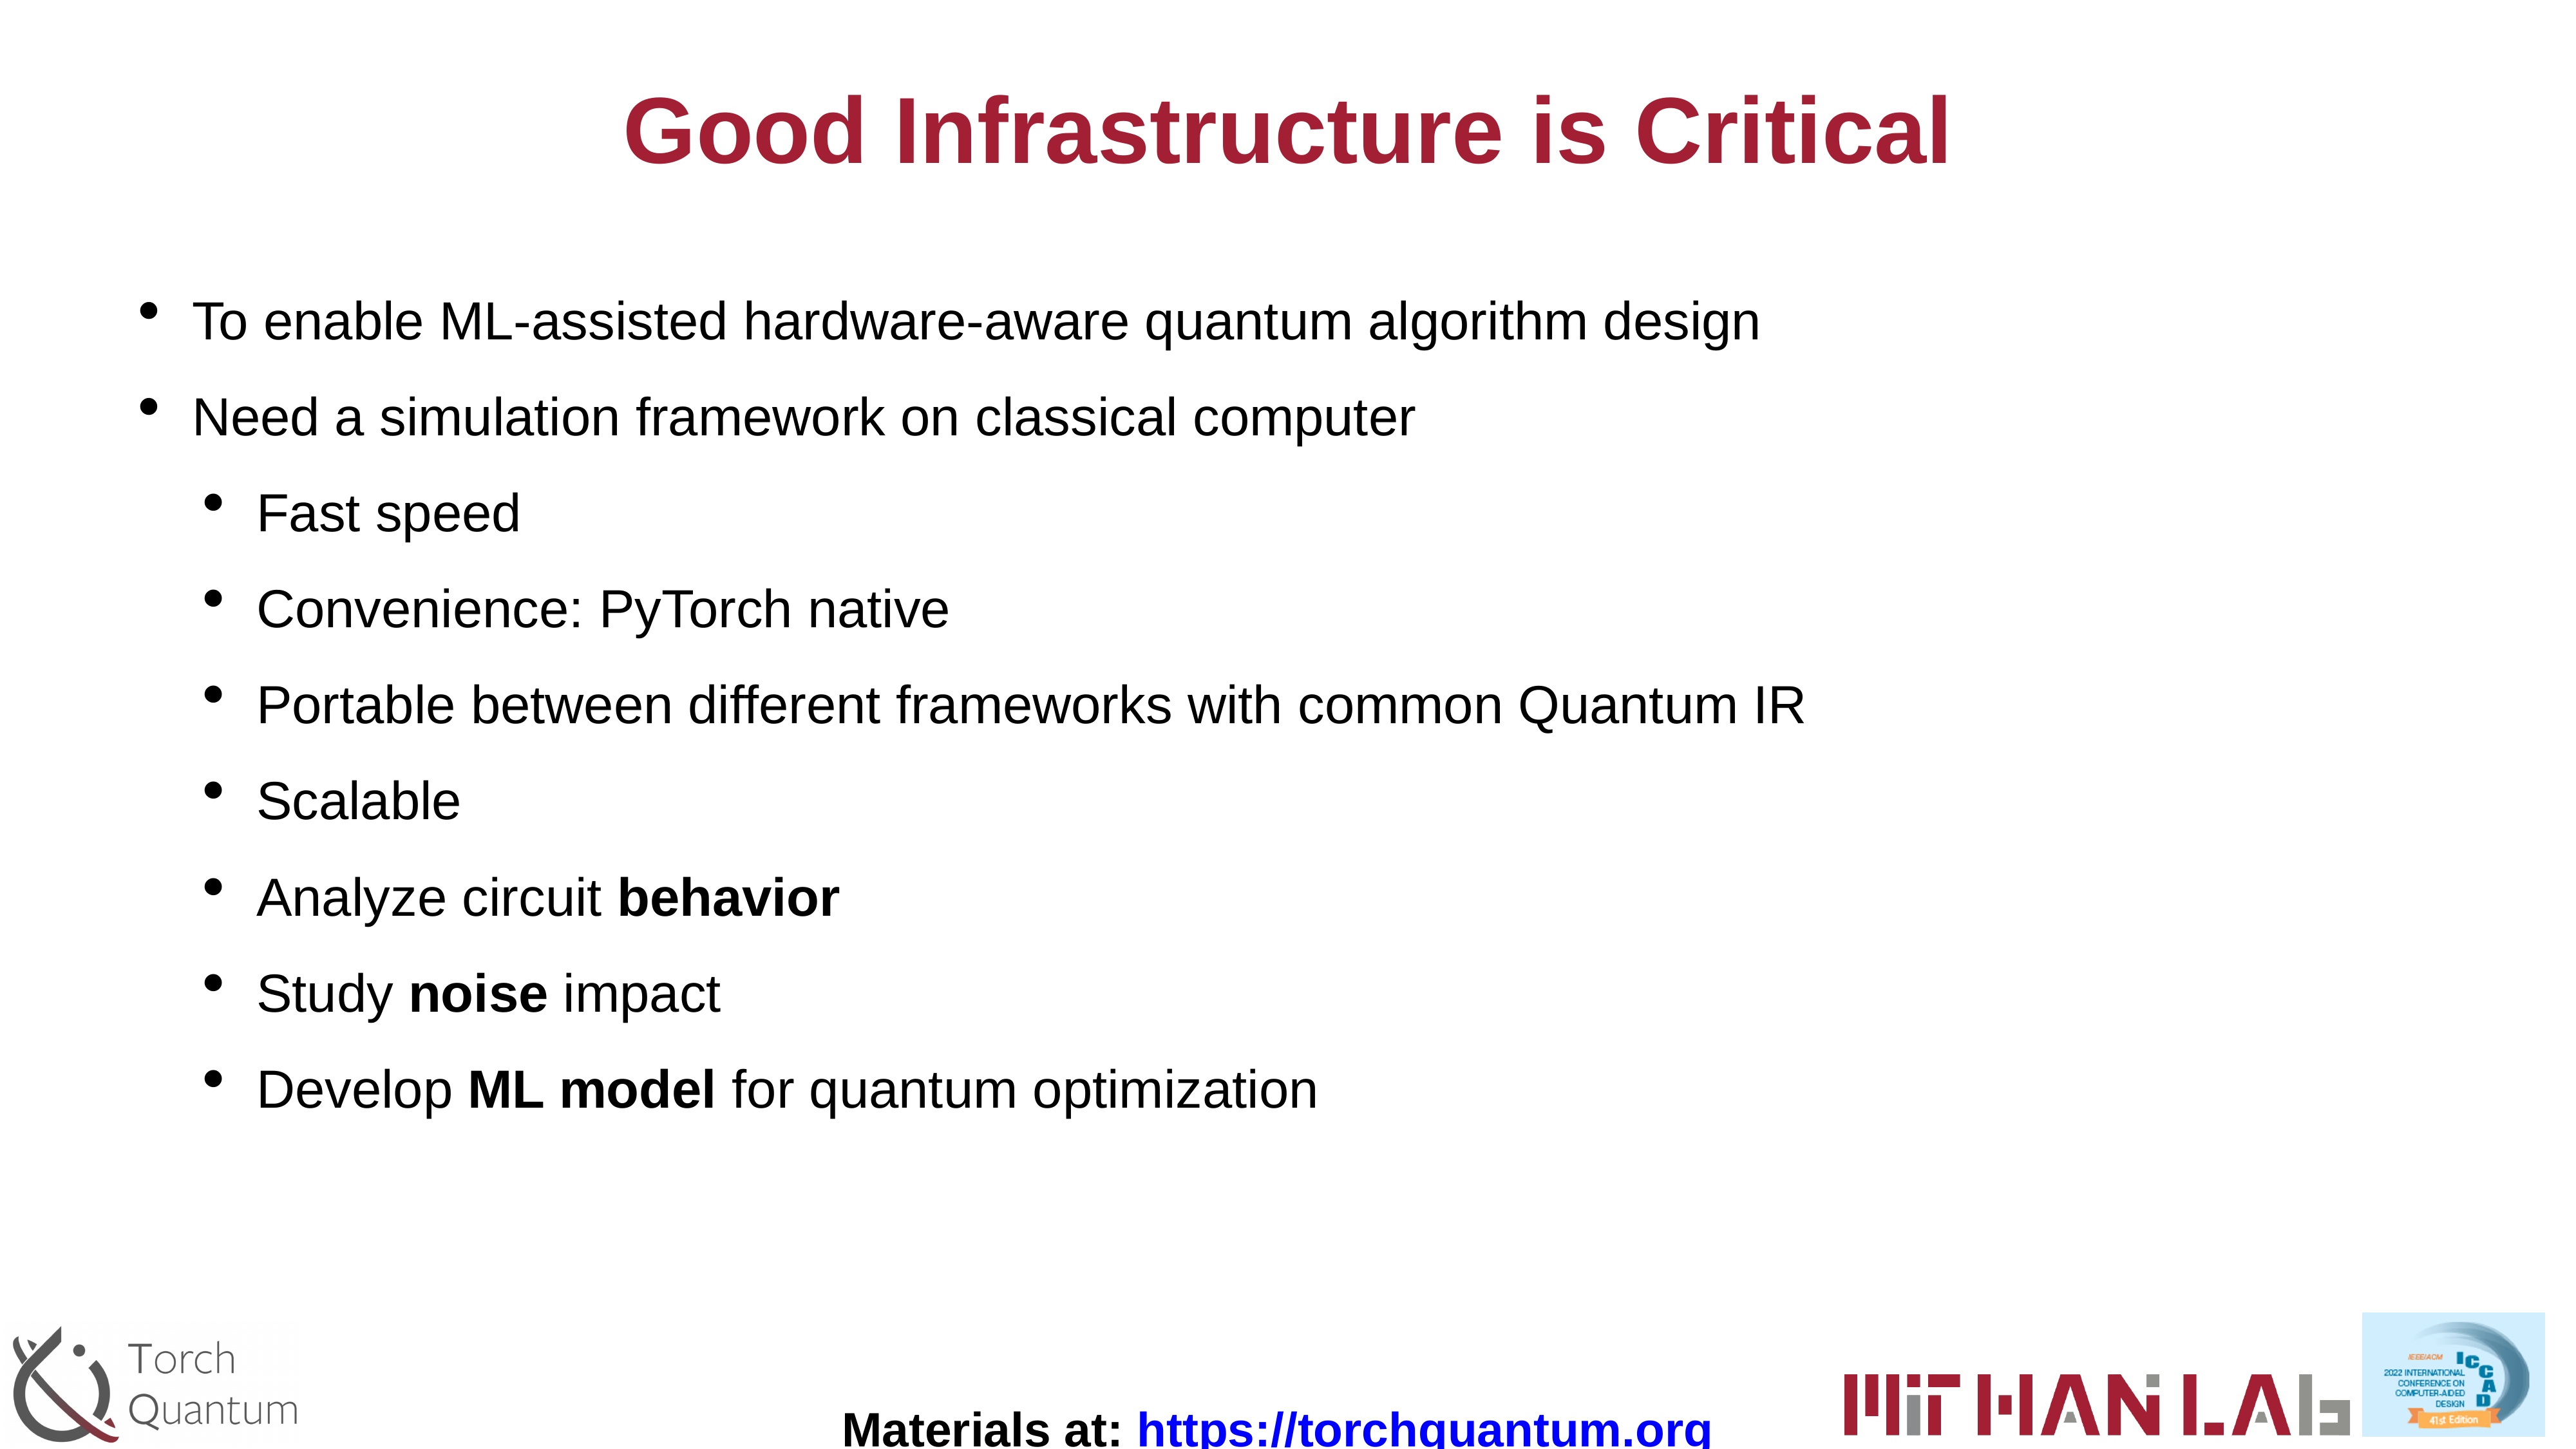

# Good Infrastructure is Critical
To enable ML-assisted hardware-aware quantum algorithm design
Need a simulation framework on classical computer
Fast speed
Convenience: PyTorch native
Portable between different frameworks with common Quantum IR
Scalable
Analyze circuit behavior
Study noise impact
Develop ML model for quantum optimization